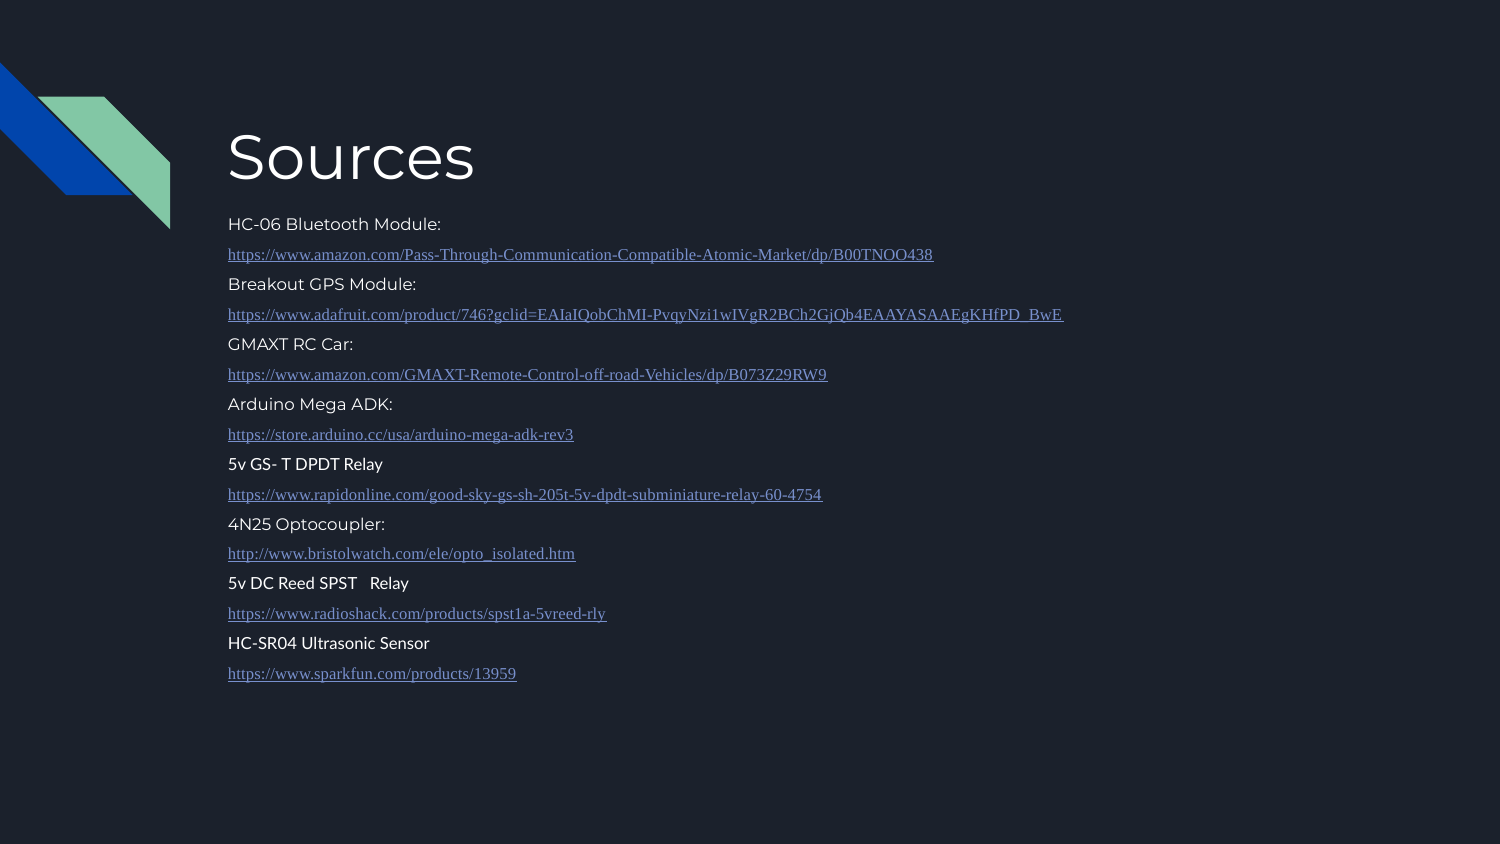

# Sources

HC-06 Bluetooth Module:
https://www.amazon.com/Pass-Through-Communication-Compatible-Atomic-Market/dp/B00TNOO438
Breakout GPS Module:
https://www.adafruit.com/product/746?gclid=EAIaIQobChMI-PvqyNzi1wIVgR2BCh2GjQb4EAAYASAAEgKHfPD_BwE
GMAXT RC Car:
https://www.amazon.com/GMAXT-Remote-Control-off-road-Vehicles/dp/B073Z29RW9
Arduino Mega ADK:
https://store.arduino.cc/usa/arduino-mega-adk-rev3
5v GS- T DPDT Relay
https://www.rapidonline.com/good-sky-gs-sh-205t-5v-dpdt-subminiature-relay-60-4754
4N25 Optocoupler:
http://www.bristolwatch.com/ele/opto_isolated.htm
5v DC Reed SPST   Relay
https://www.radioshack.com/products/spst1a-5vreed-rly
HC-SR04 Ultrasonic Sensor
https://www.sparkfun.com/products/13959